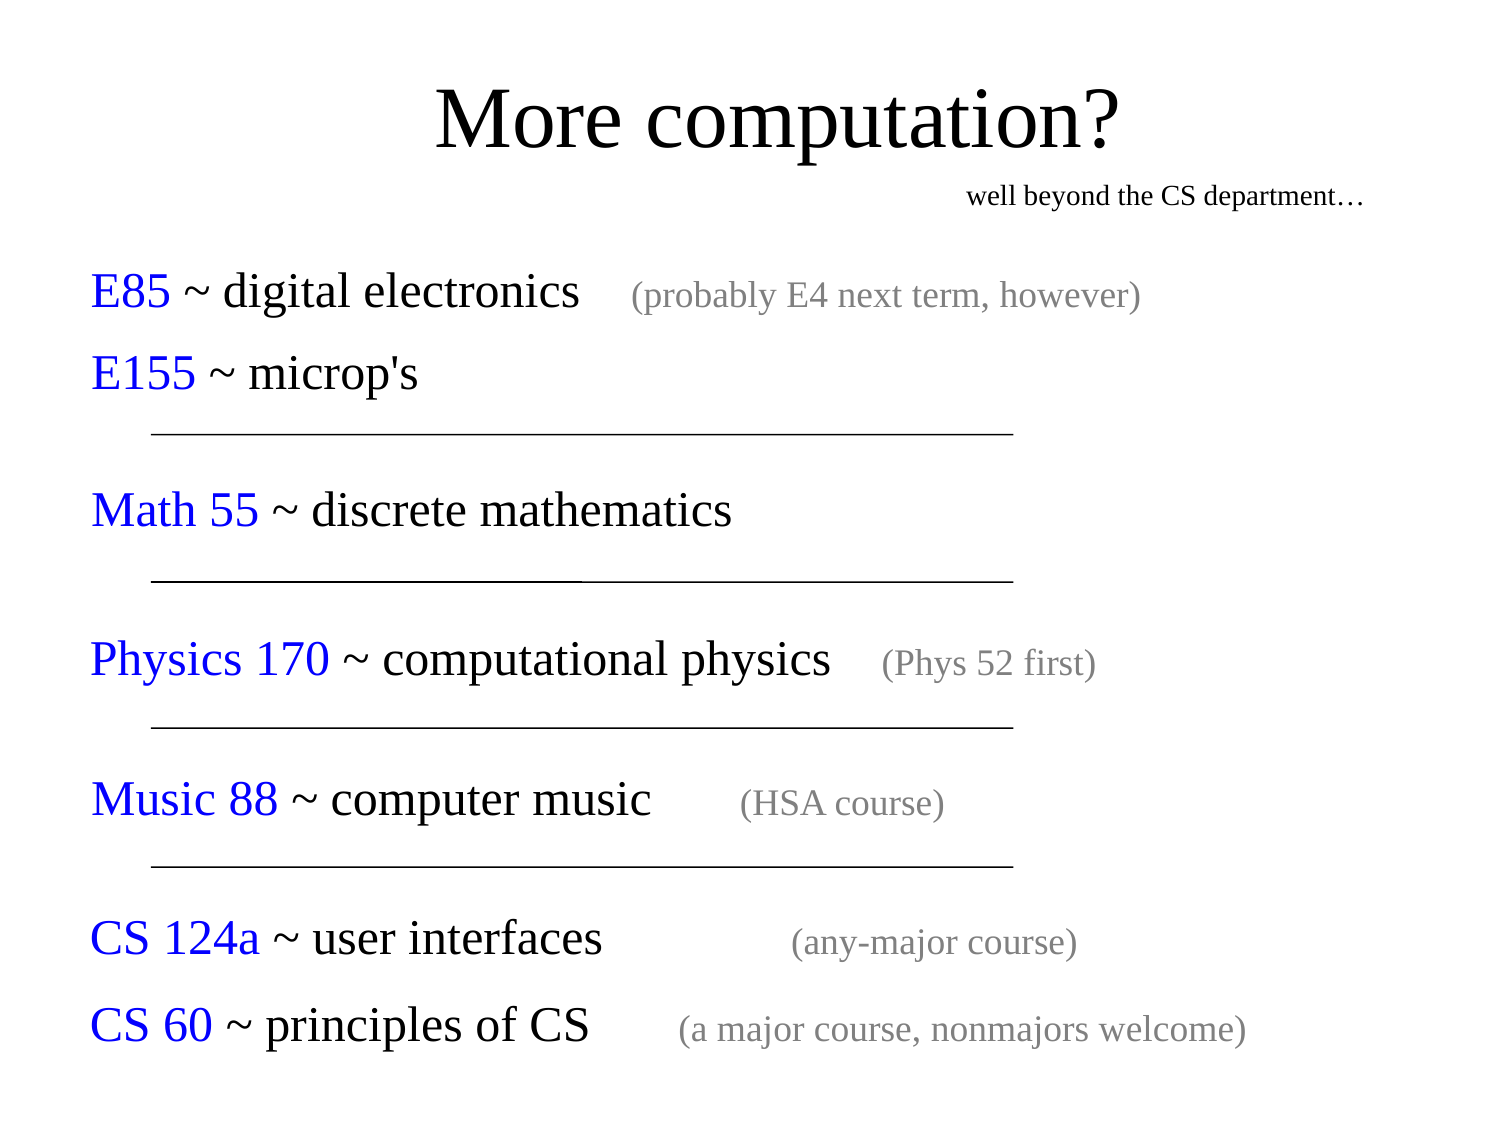

More computation?
well beyond the CS department…
E85 ~ digital electronics    (probably E4 next term, however)
E155 ~ microp's

Math 55 ~ discrete mathematics

Physics 170 ~ computational physics    (Phys 52 first)

Music 88 ~ computer music       (HSA course)

CS 124a ~ user interfaces               (any-major course)
CS 60 ~ principles of CS       (a major course, nonmajors welcome)